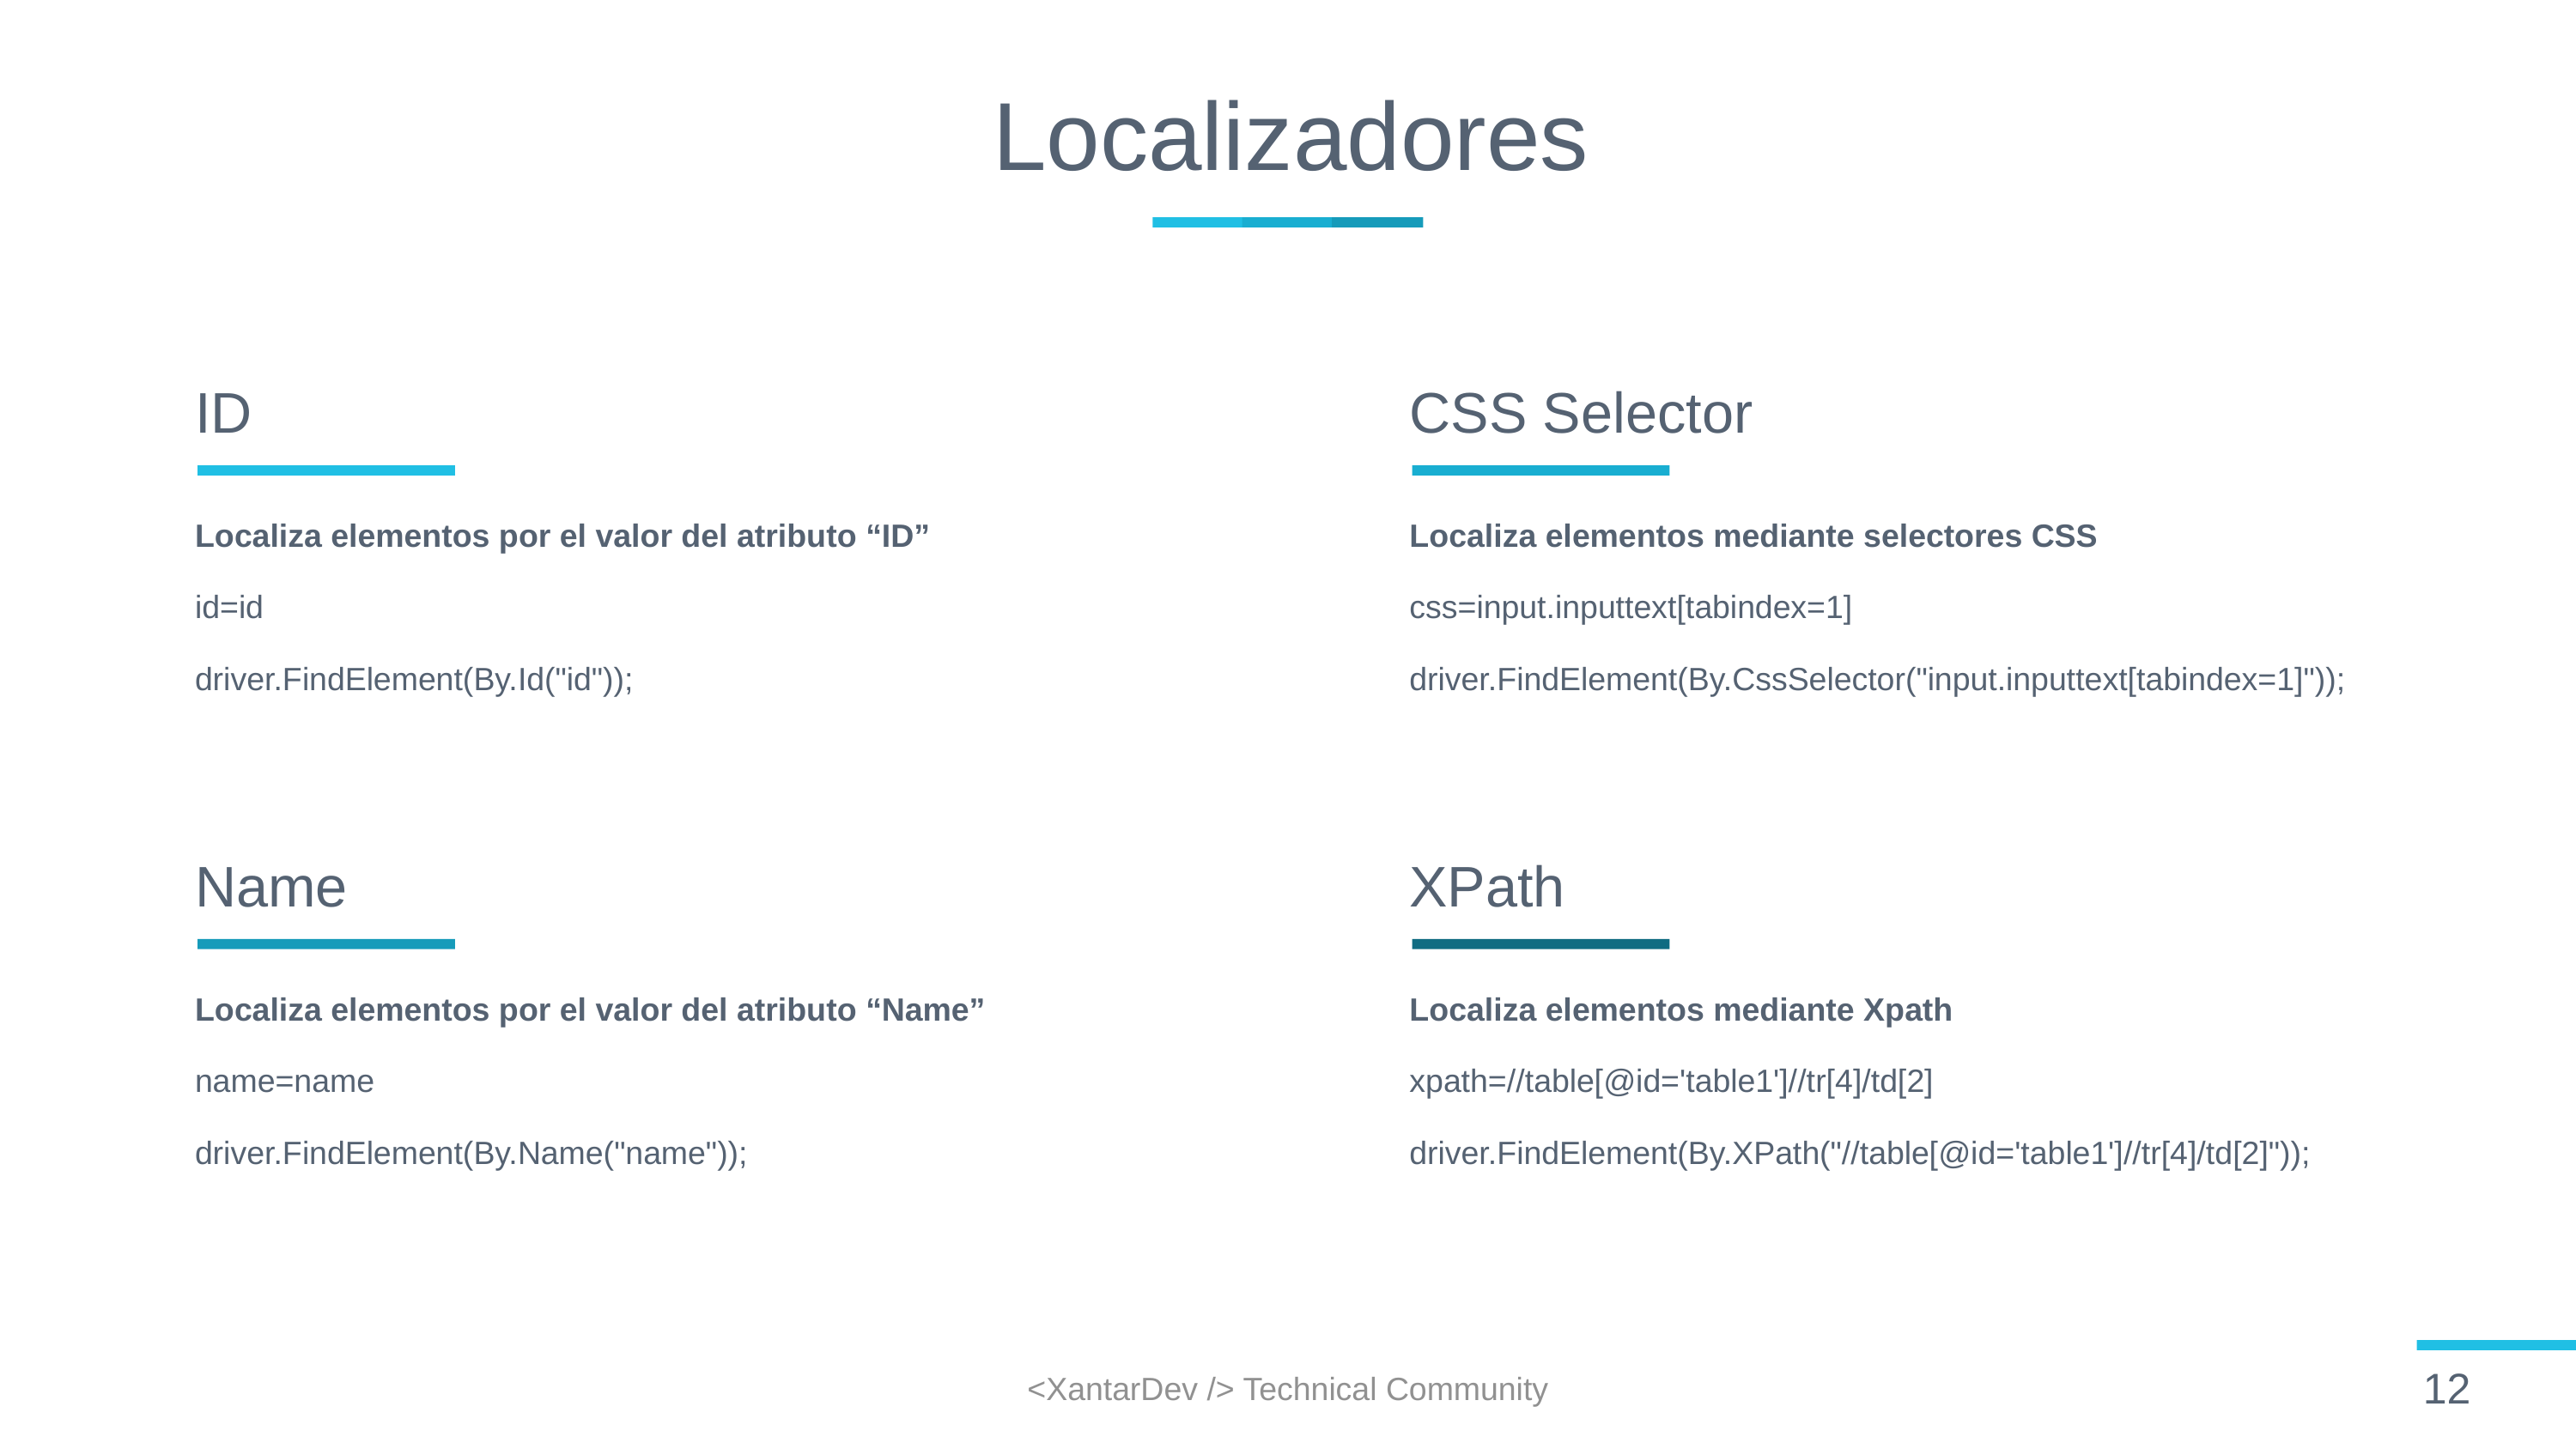

# Localizadores
ID
CSS Selector
Localiza elementos por el valor del atributo “ID”
id=id
driver.FindElement(By.Id("id"));
Localiza elementos mediante selectores CSS
css=input.inputtext[tabindex=1]
driver.FindElement(By.CssSelector("input.inputtext[tabindex=1]"));
Name
XPath
Localiza elementos por el valor del atributo “Name”
name=name
driver.FindElement(By.Name("name"));
Localiza elementos mediante Xpath
xpath=//table[@id='table1']//tr[4]/td[2]
driver.FindElement(By.XPath("//table[@id='table1']//tr[4]/td[2]"));
<XantarDev /> Technical Community
12